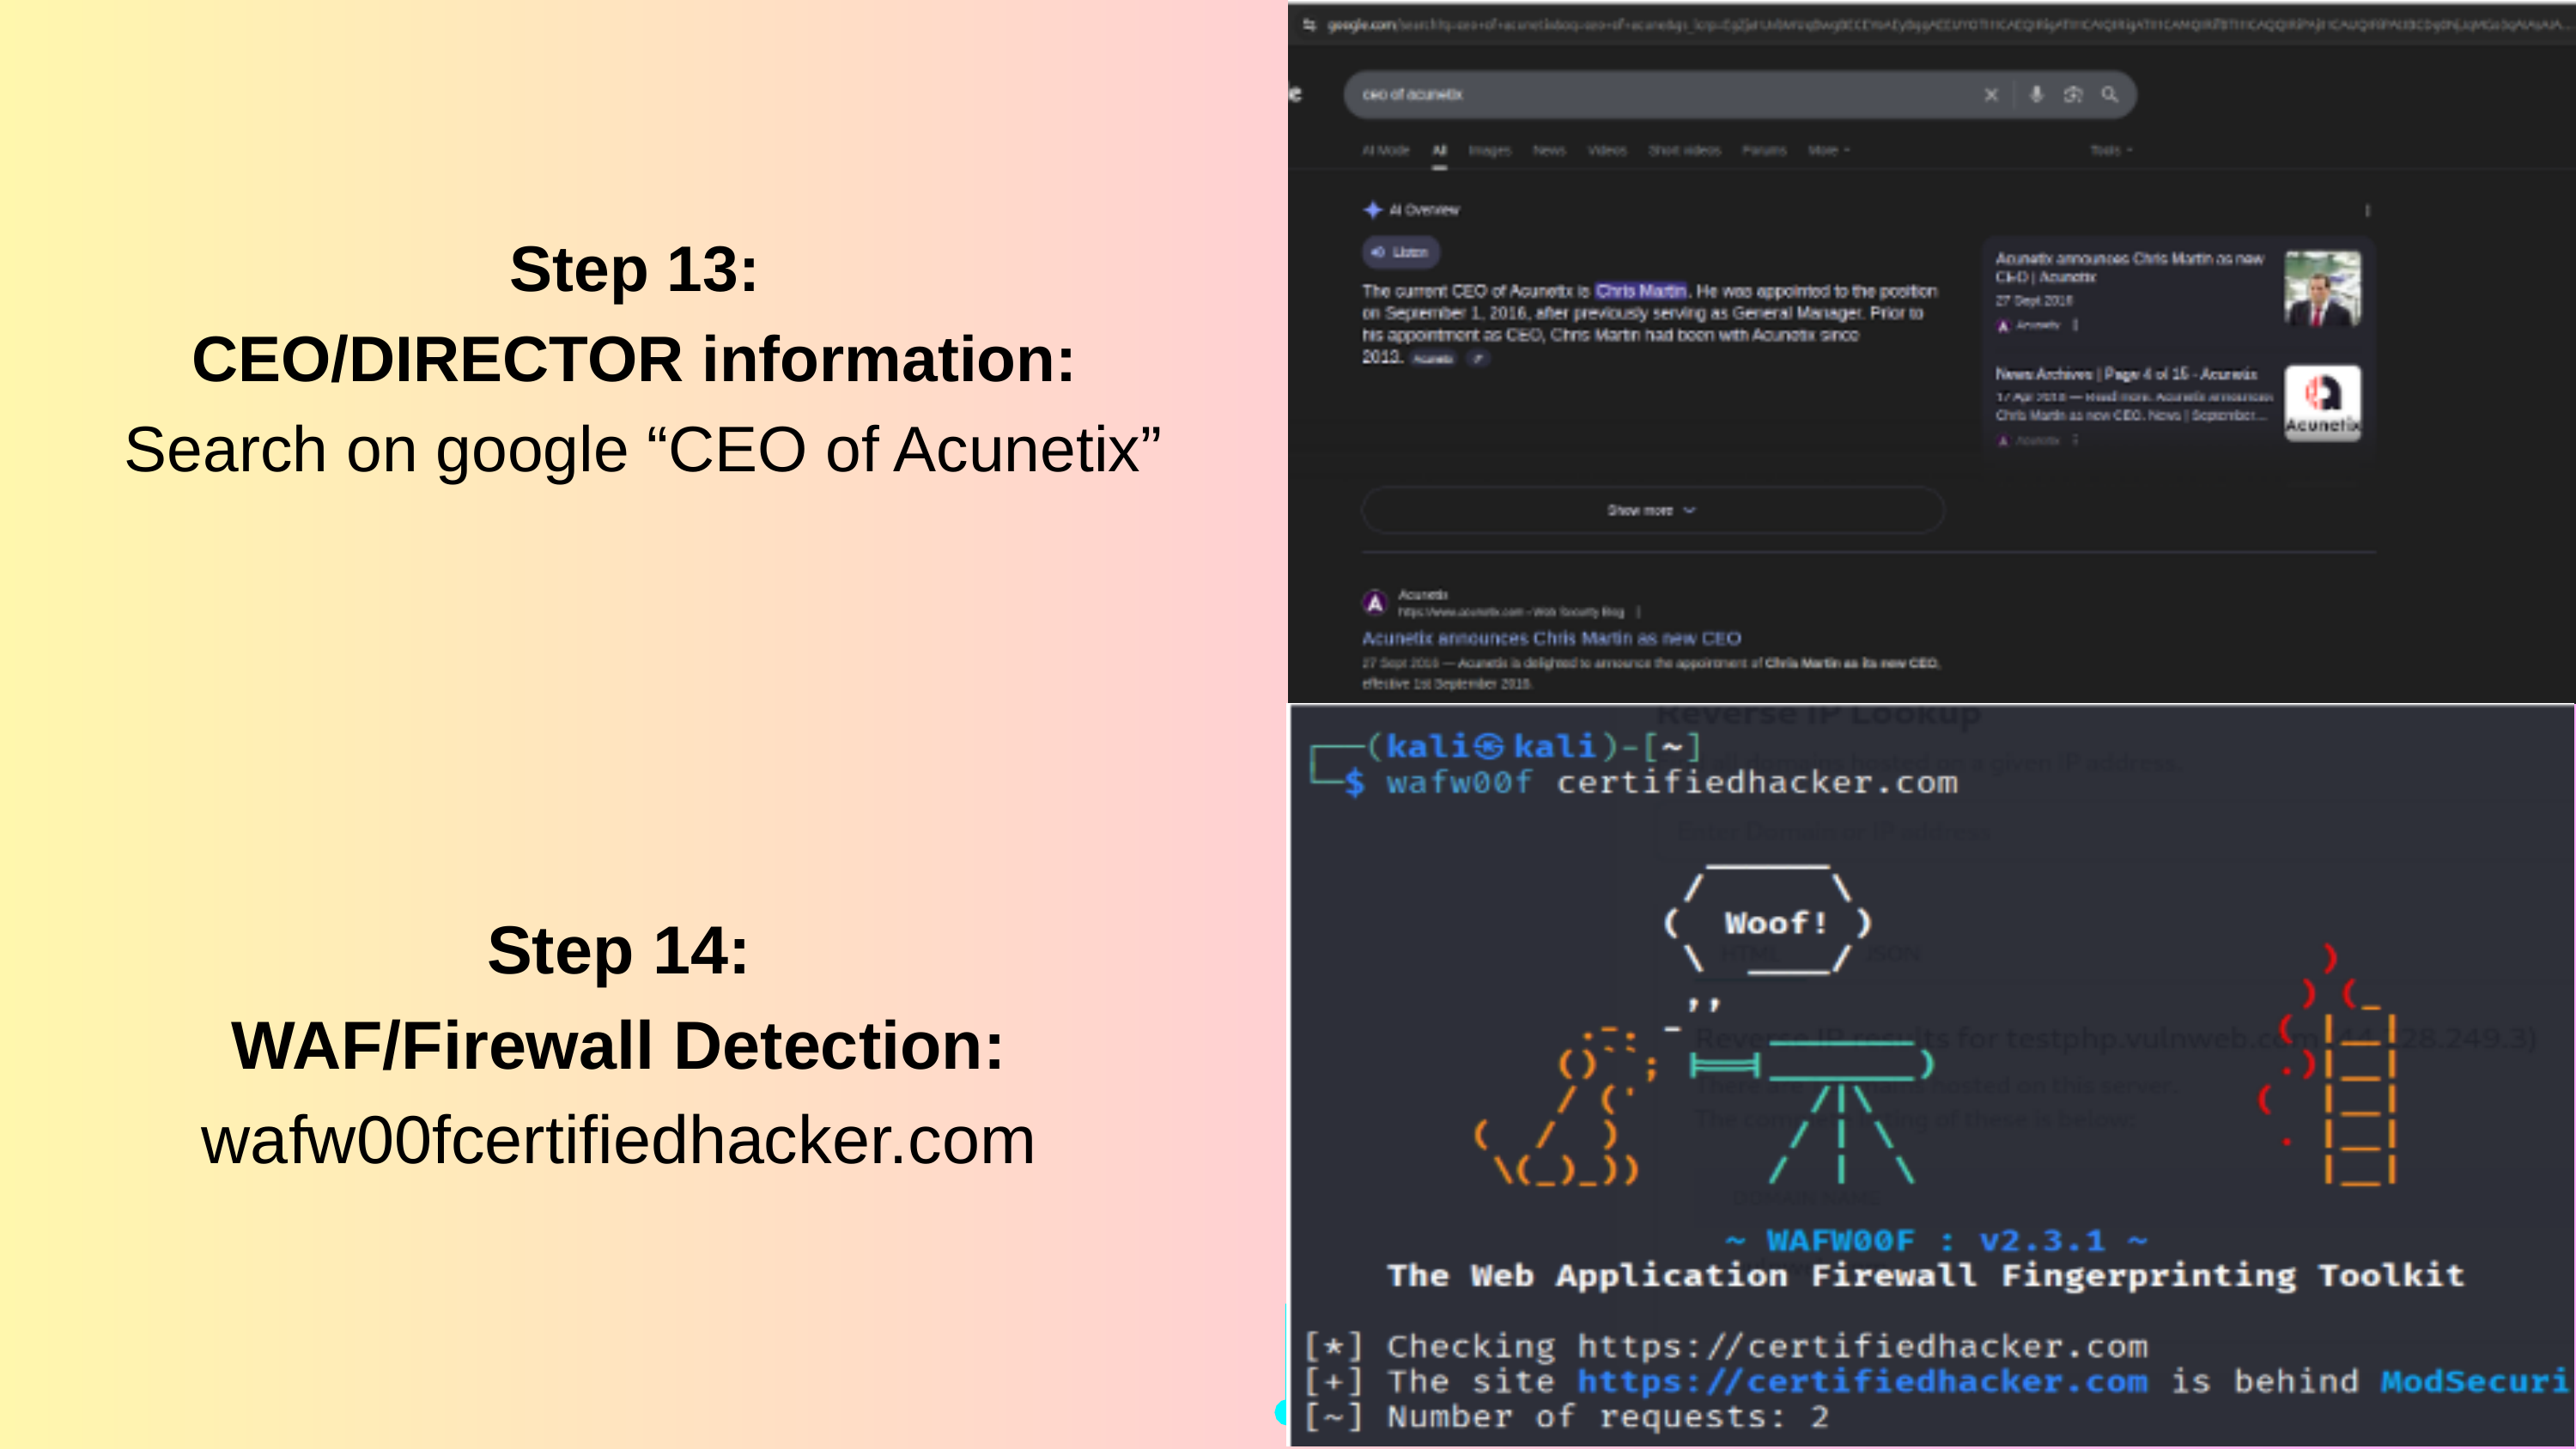

Step 13:
CEO/DIRECTOR information:
 Search on google “CEO of Acunetix”

Step 14:
WAF/Firewall Detection: wafw00fcertifiedhacker.com